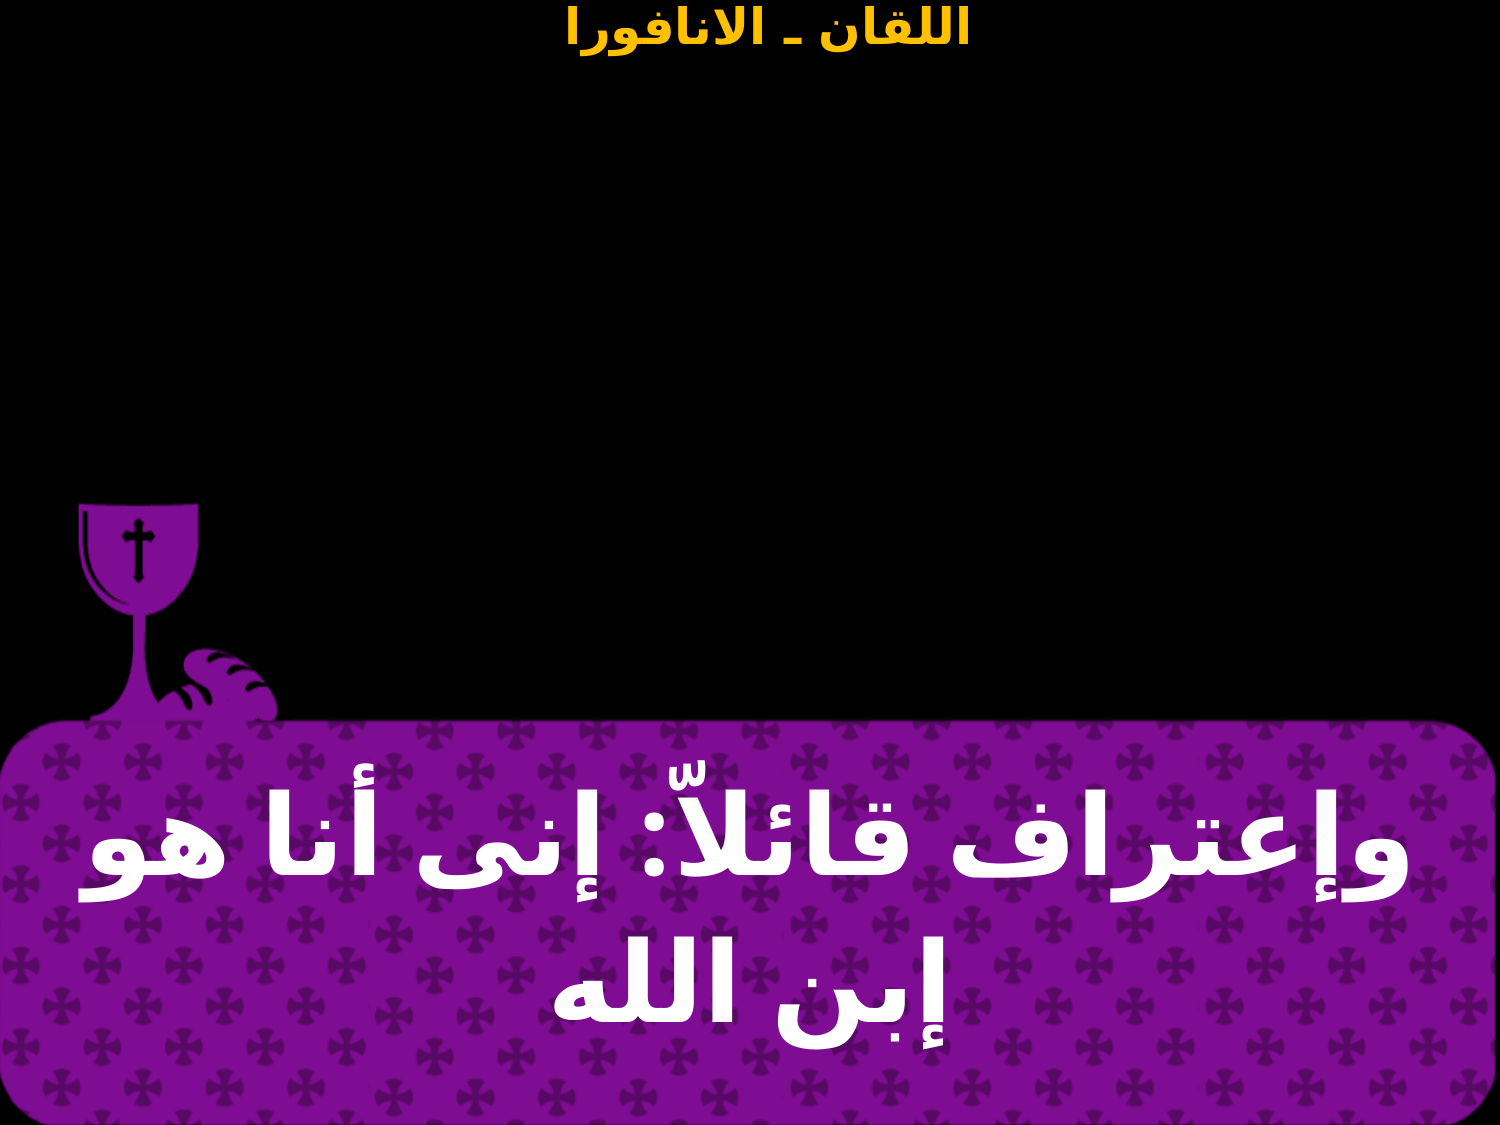

| وإعتراف قائلاّ: إنى أنا هو إبن الله |
| --- |